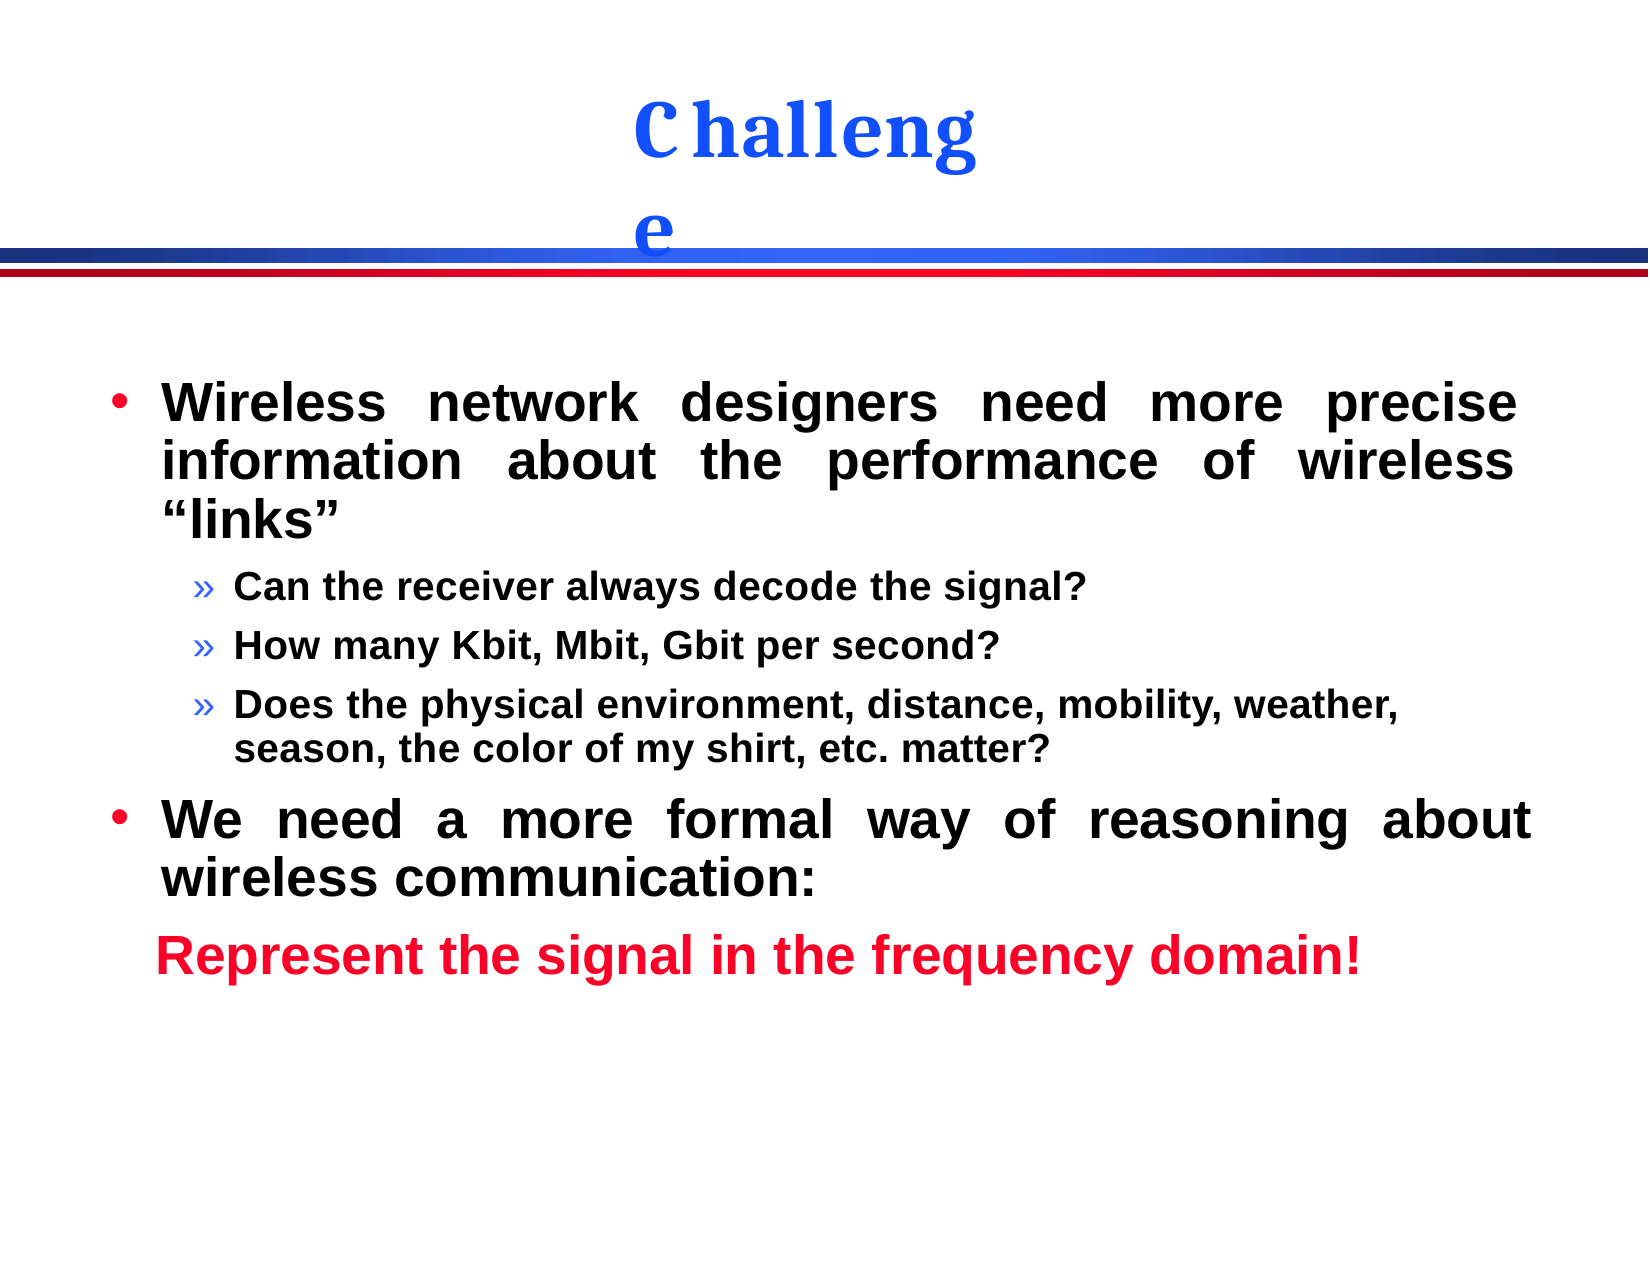

# Challenge
Wireless network designers need more precise  information about the performance of wireless  “links”
» Can the receiver always decode the signal?
» How many Kbit, Mbit, Gbit per second?
» Does the physical environment, distance, mobility, weather,  season, the color of my shirt, etc. matter?
We need a more formal way of reasoning about  wireless communication:
Represent the signal in the frequency domain!